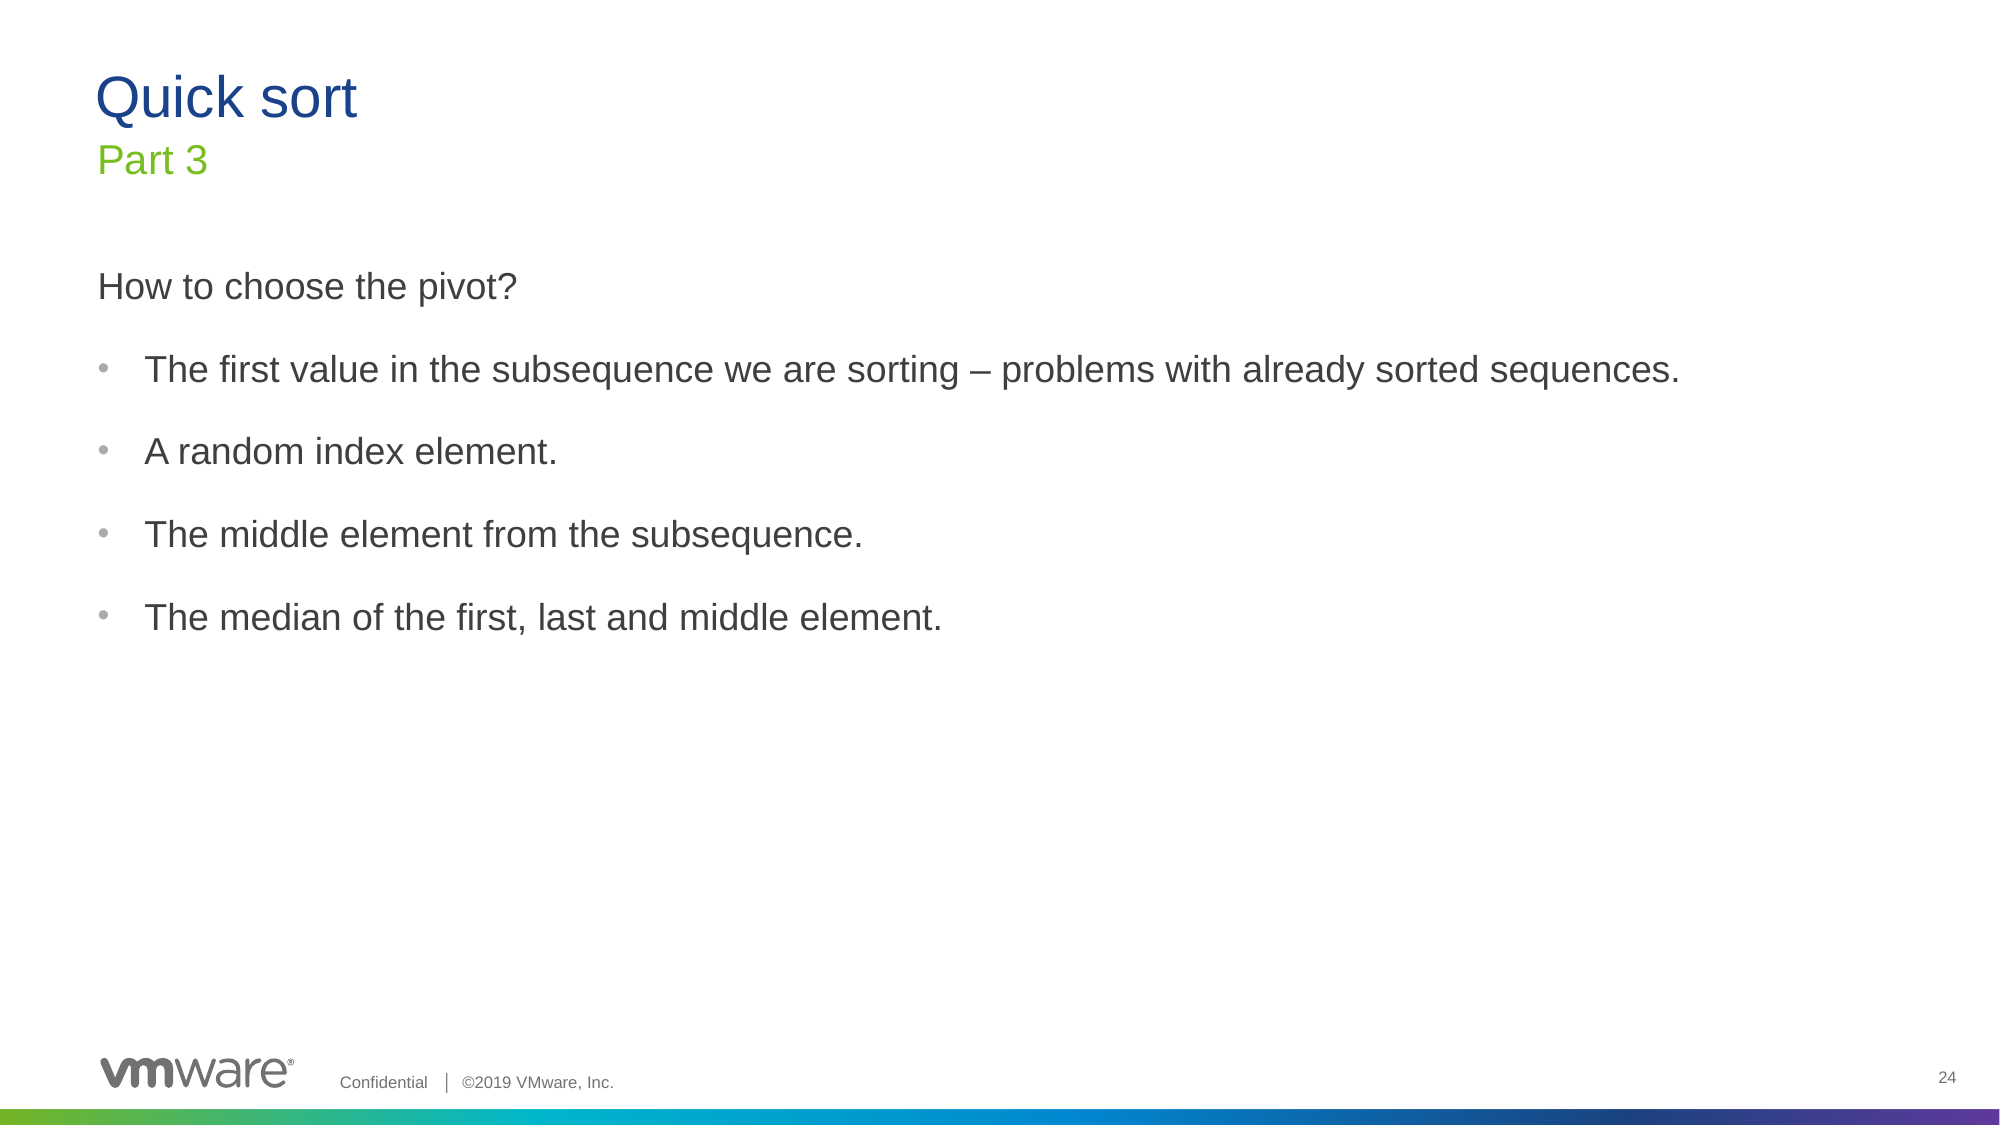

# Quick sort
Part 3
How to choose the pivot?
The first value in the subsequence we are sorting – problems with already sorted sequences.
A random index element.
The middle element from the subsequence.
The median of the first, last and middle element.